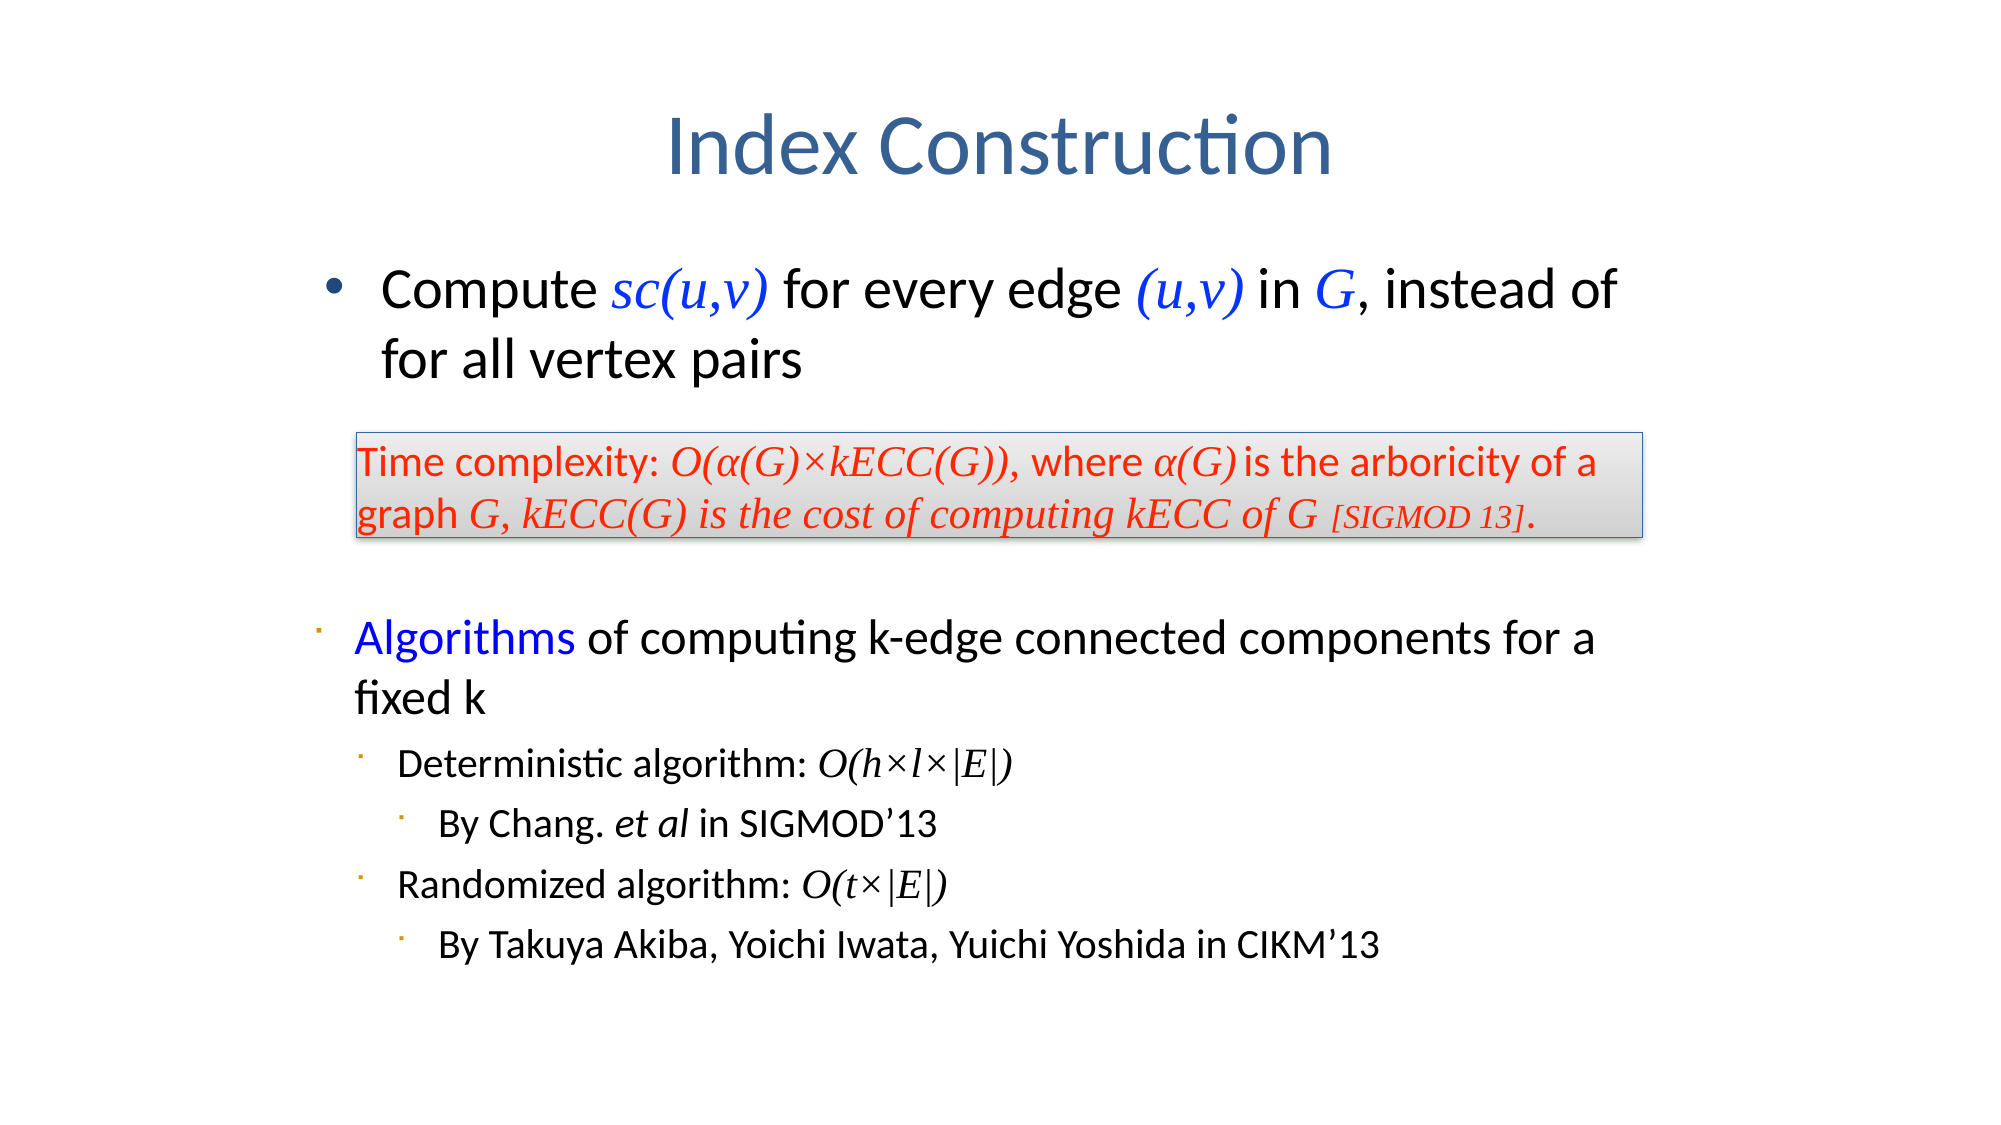

# Index Construction
Compute sc(u,v) for every edge (u,v) in G, instead of for all vertex pairs
Time complexity: O(α(G)×kECC(G)), where α(G) is the arboricity of a graph G, kECC(G) is the cost of computing kECC of G [SIGMOD 13].
Algorithms of computing k-edge connected components for a fixed k
Deterministic algorithm: O(h×l×|E|)
By Chang. et al in SIGMOD’13
Randomized algorithm: O(t×|E|)
By Takuya Akiba, Yoichi Iwata, Yuichi Yoshida in CIKM’13